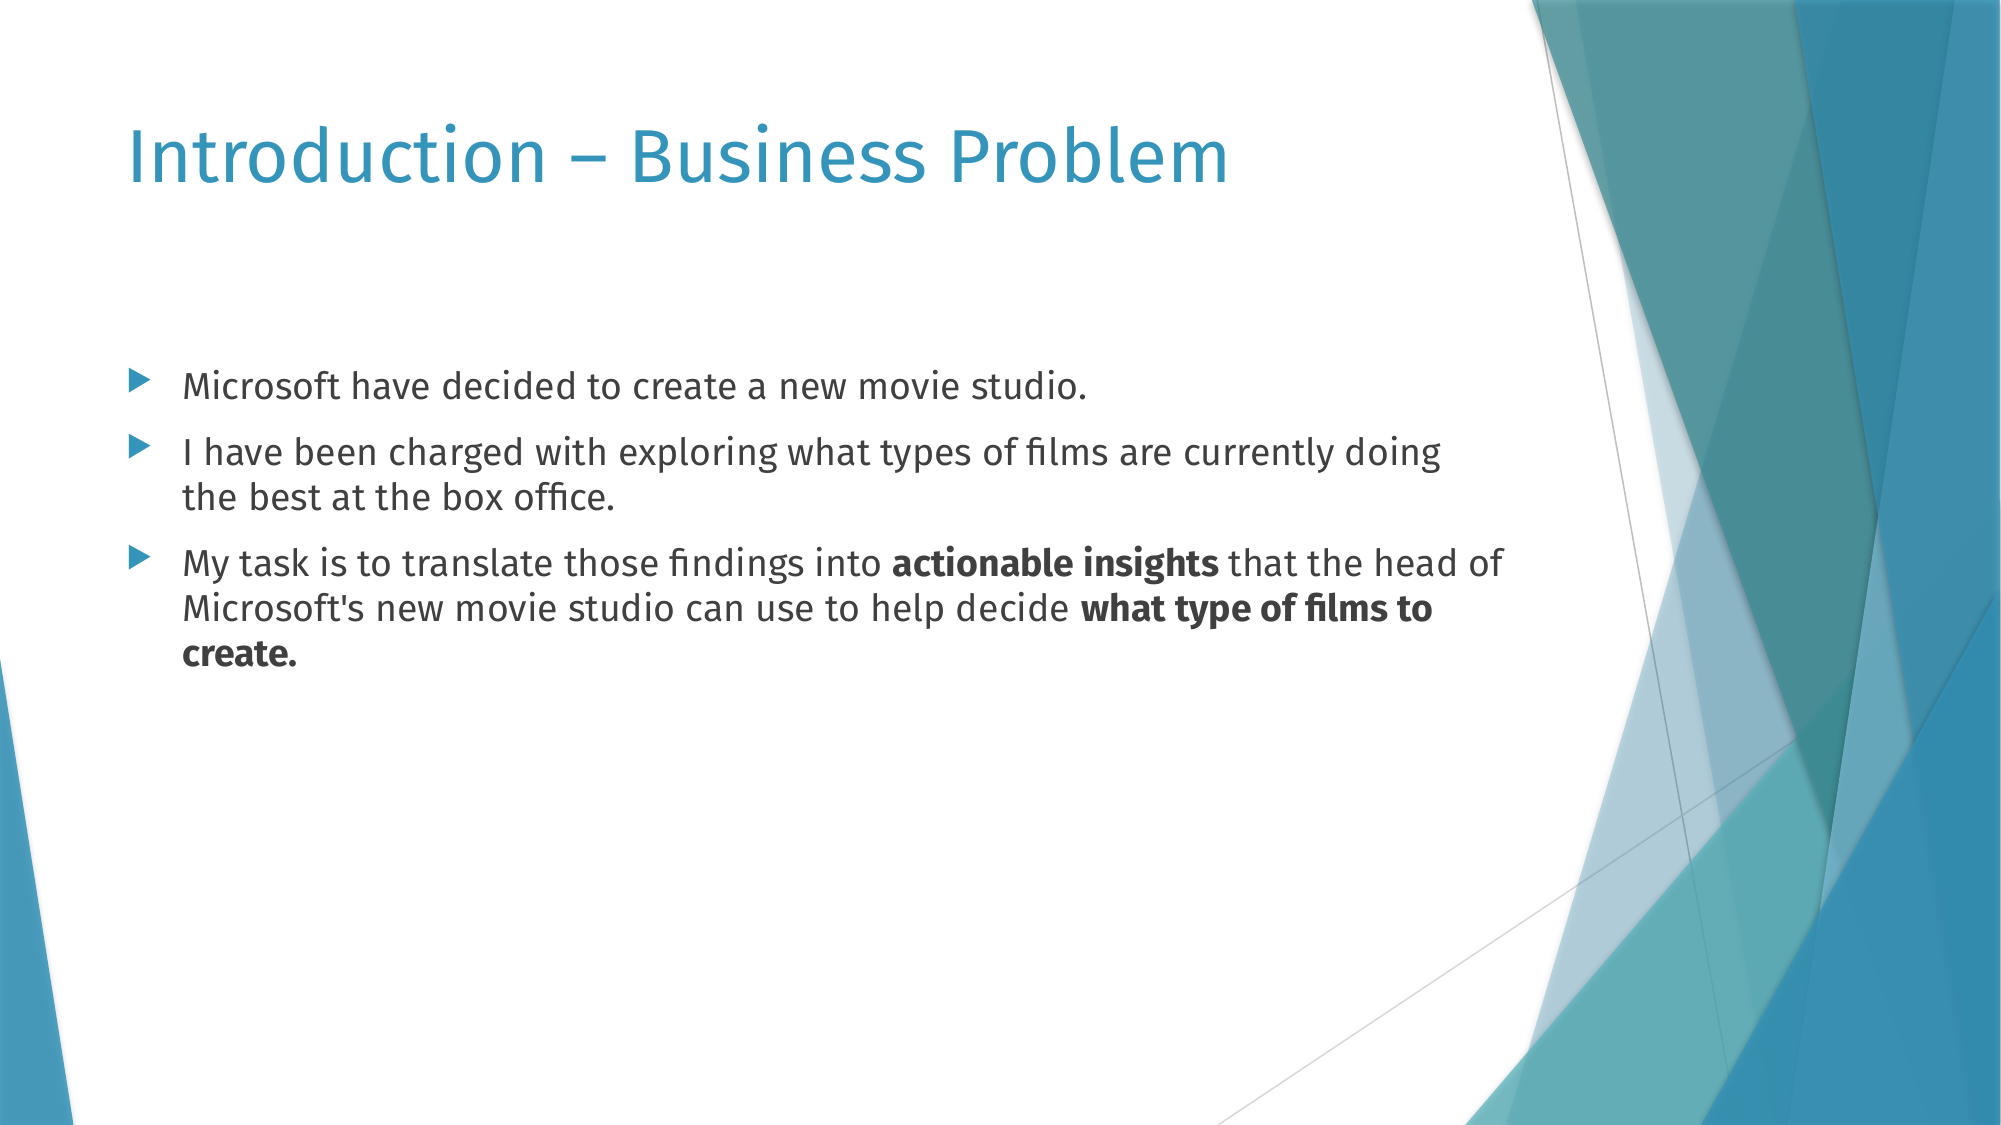

# Introduction – Business Problem
Microsoft have decided to create a new movie studio.
I have been charged with exploring what types of films are currently doing the best at the box office.
My task is to translate those findings into actionable insights that the head of Microsoft's new movie studio can use to help decide what type of films to create.